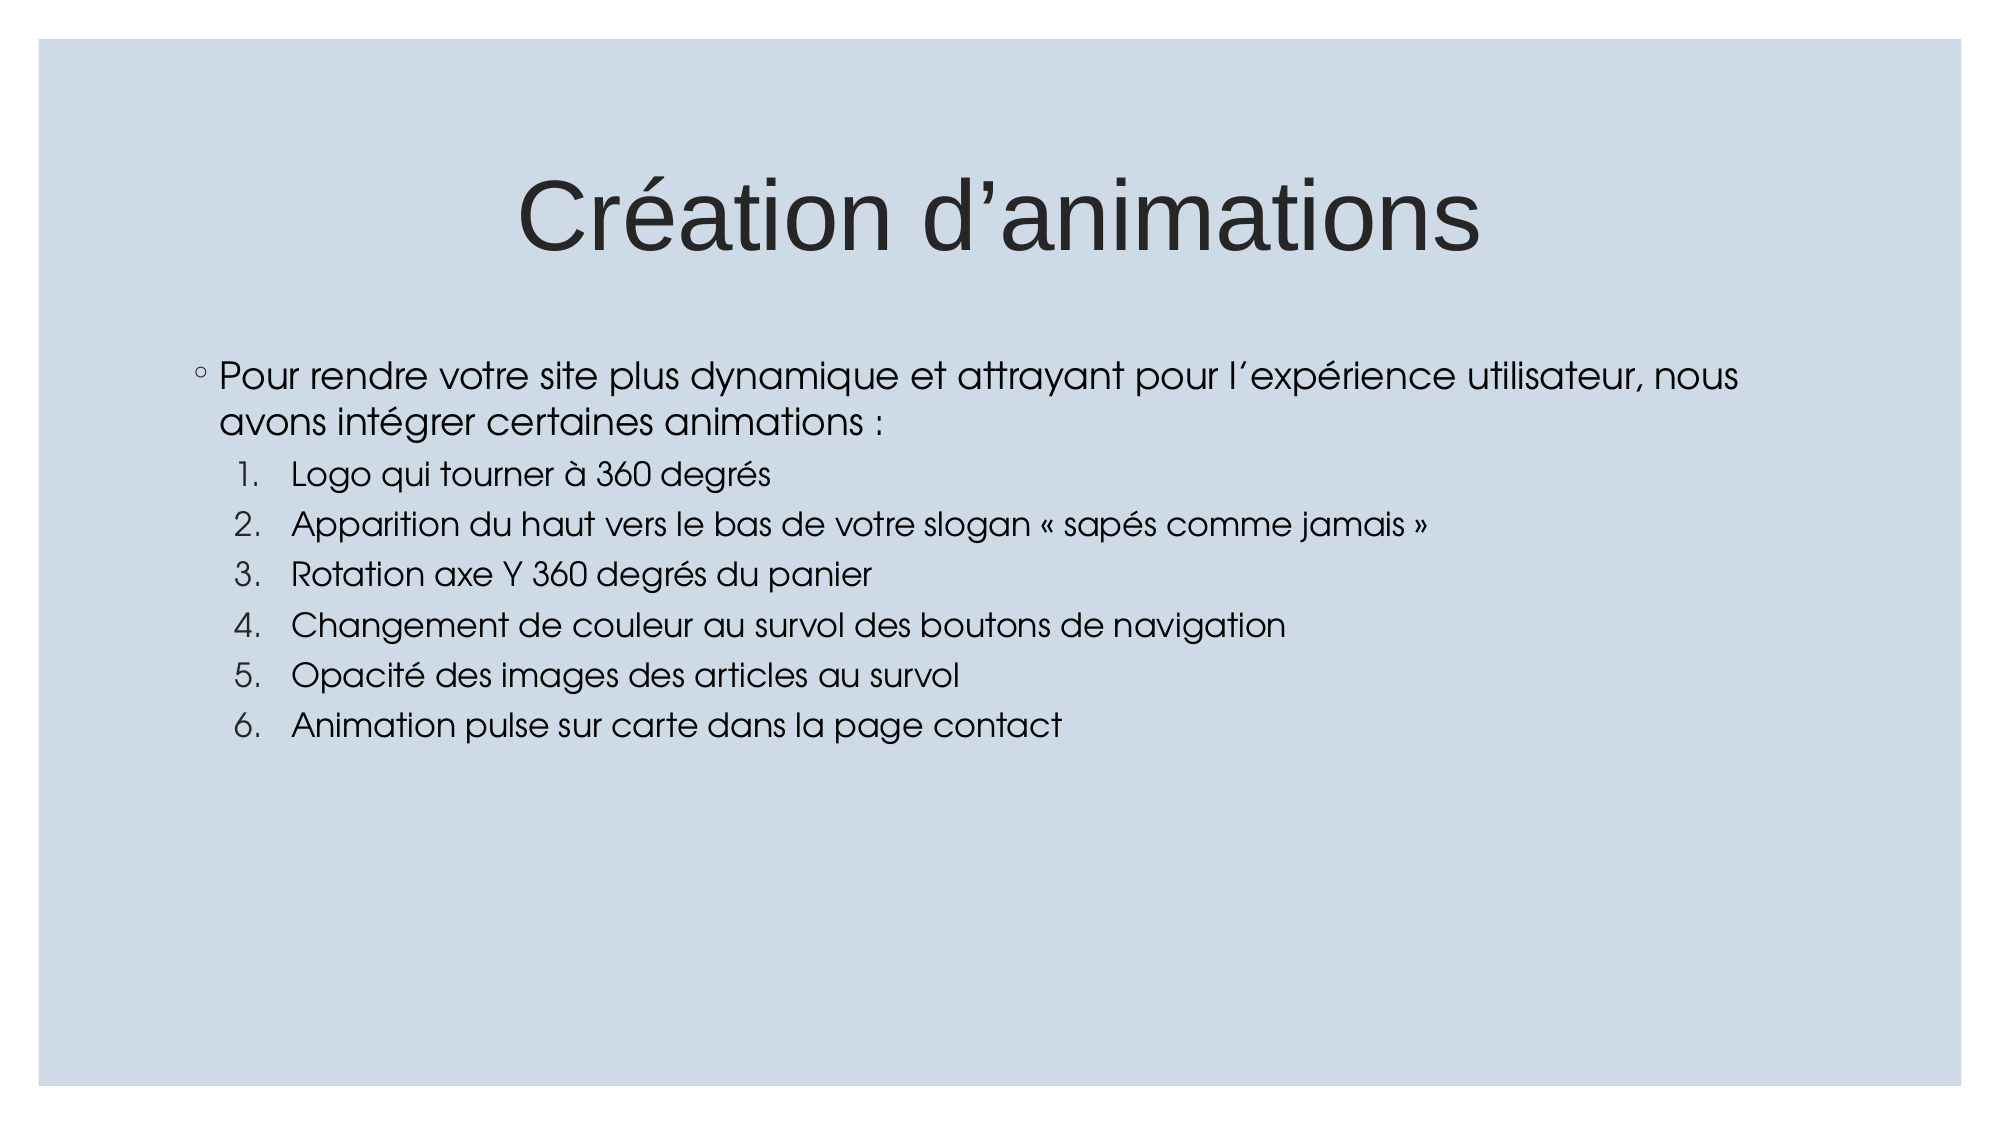

# Création d’animations
Pour rendre votre site plus dynamique et attrayant pour l’expérience utilisateur, nous avons intégrer certaines animations :
Logo qui tourner à 360 degrés
Apparition du haut vers le bas de votre slogan « sapés comme jamais »
Rotation axe Y 360 degrés du panier
Changement de couleur au survol des boutons de navigation
Opacité des images des articles au survol
Animation pulse sur carte dans la page contact